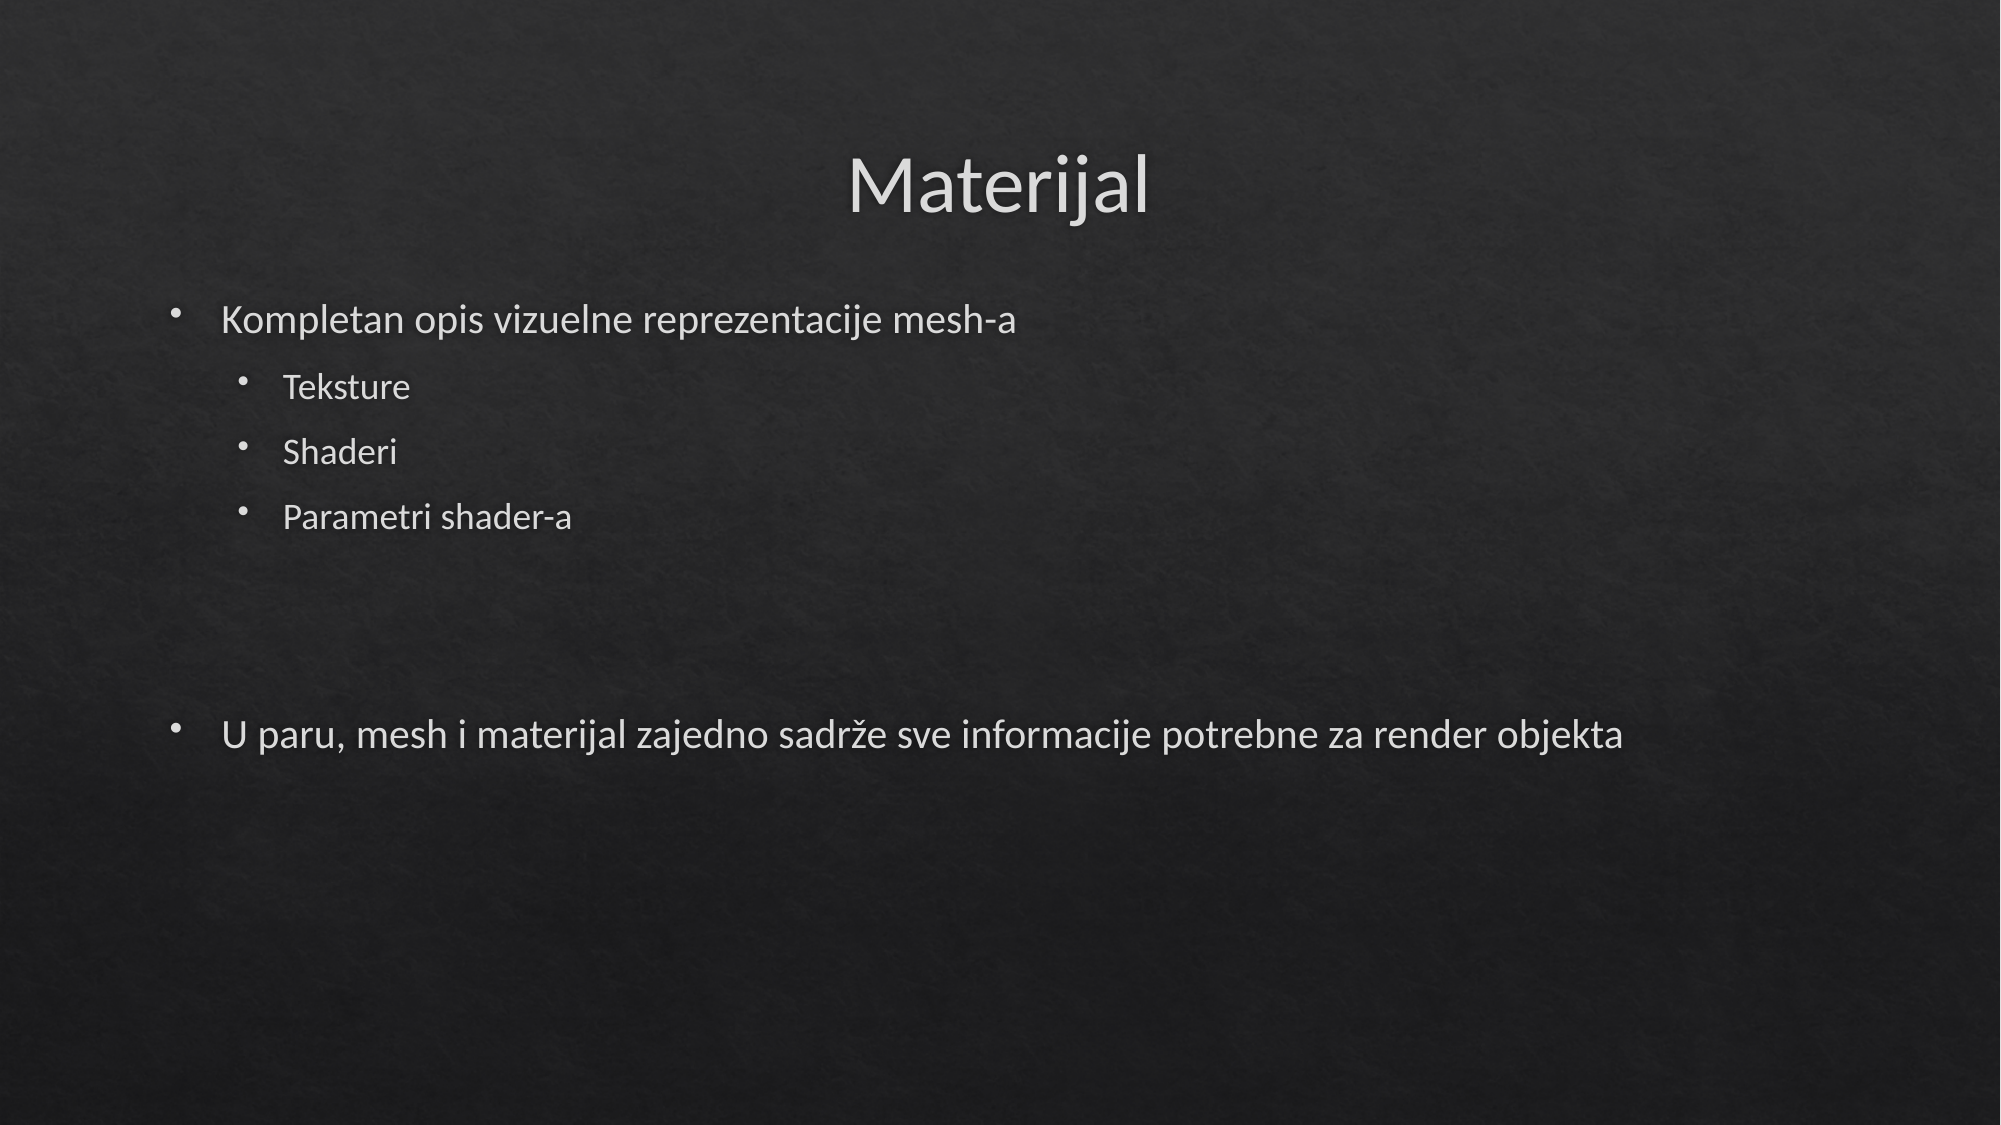

# Materijal
Kompletan opis vizuelne reprezentacije mesh-a
Teksture
Shaderi
Parametri shader-a

U paru, mesh i materijal zajedno sadrže sve informacije potrebne za render objekta